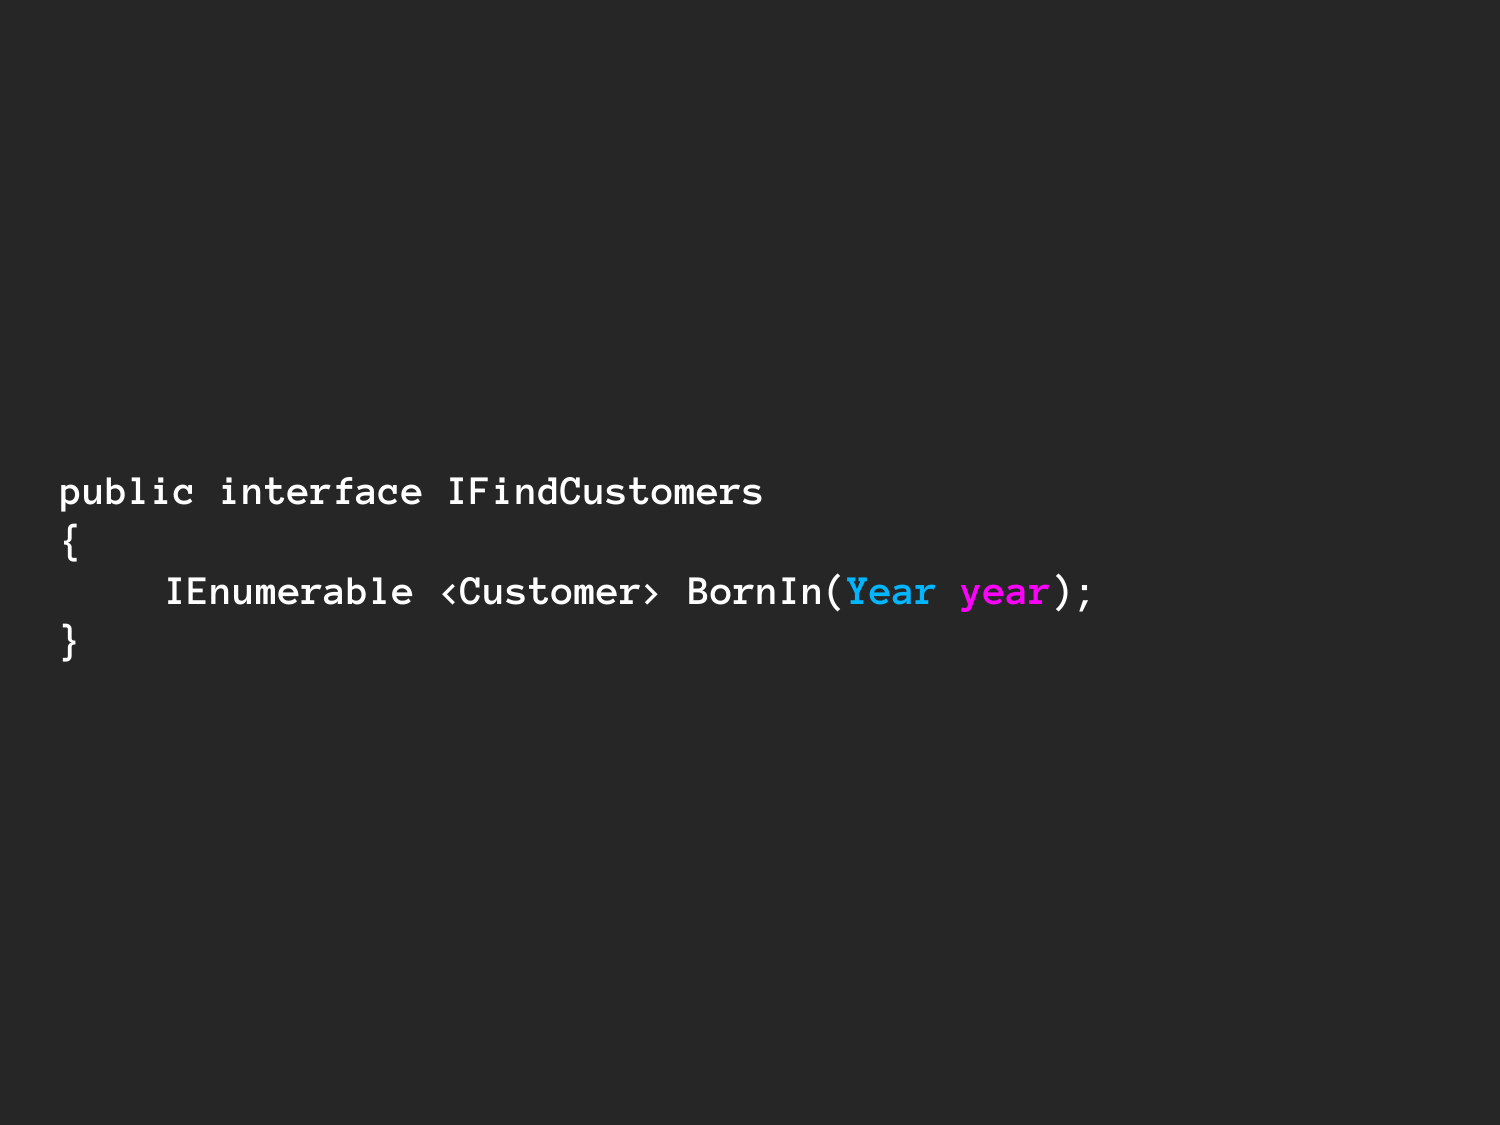

# public interface IFindCustomers { IEnumerable <Customer> BornIn(Year year); }